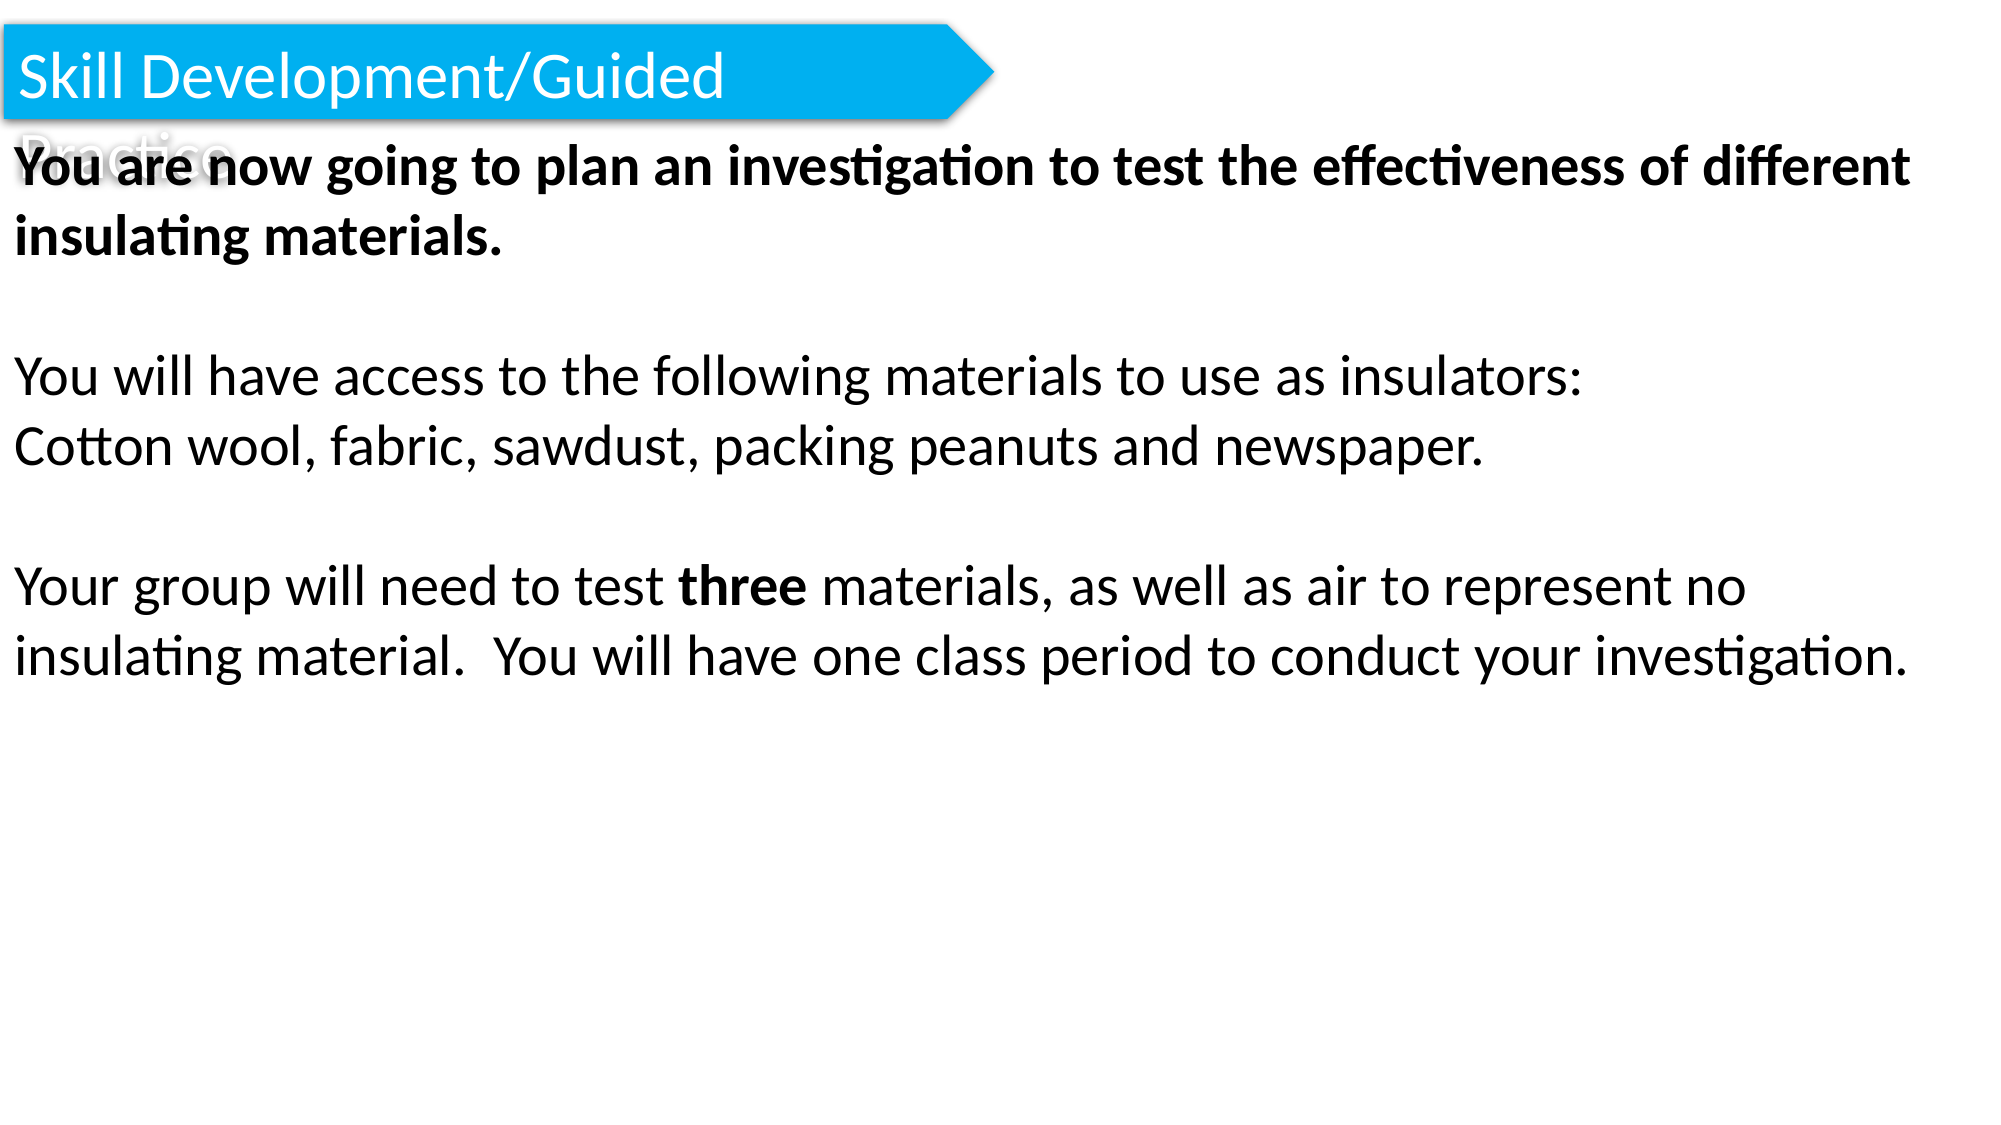

Skill Development/Guided Practice
You are now going to plan an investigation to test the effectiveness of different insulating materials.

You will have access to the following materials to use as insulators:
Cotton wool, fabric, sawdust, packing peanuts and newspaper.

Your group will need to test three materials, as well as air to represent no insulating material.  You will have one class period to conduct your investigation.